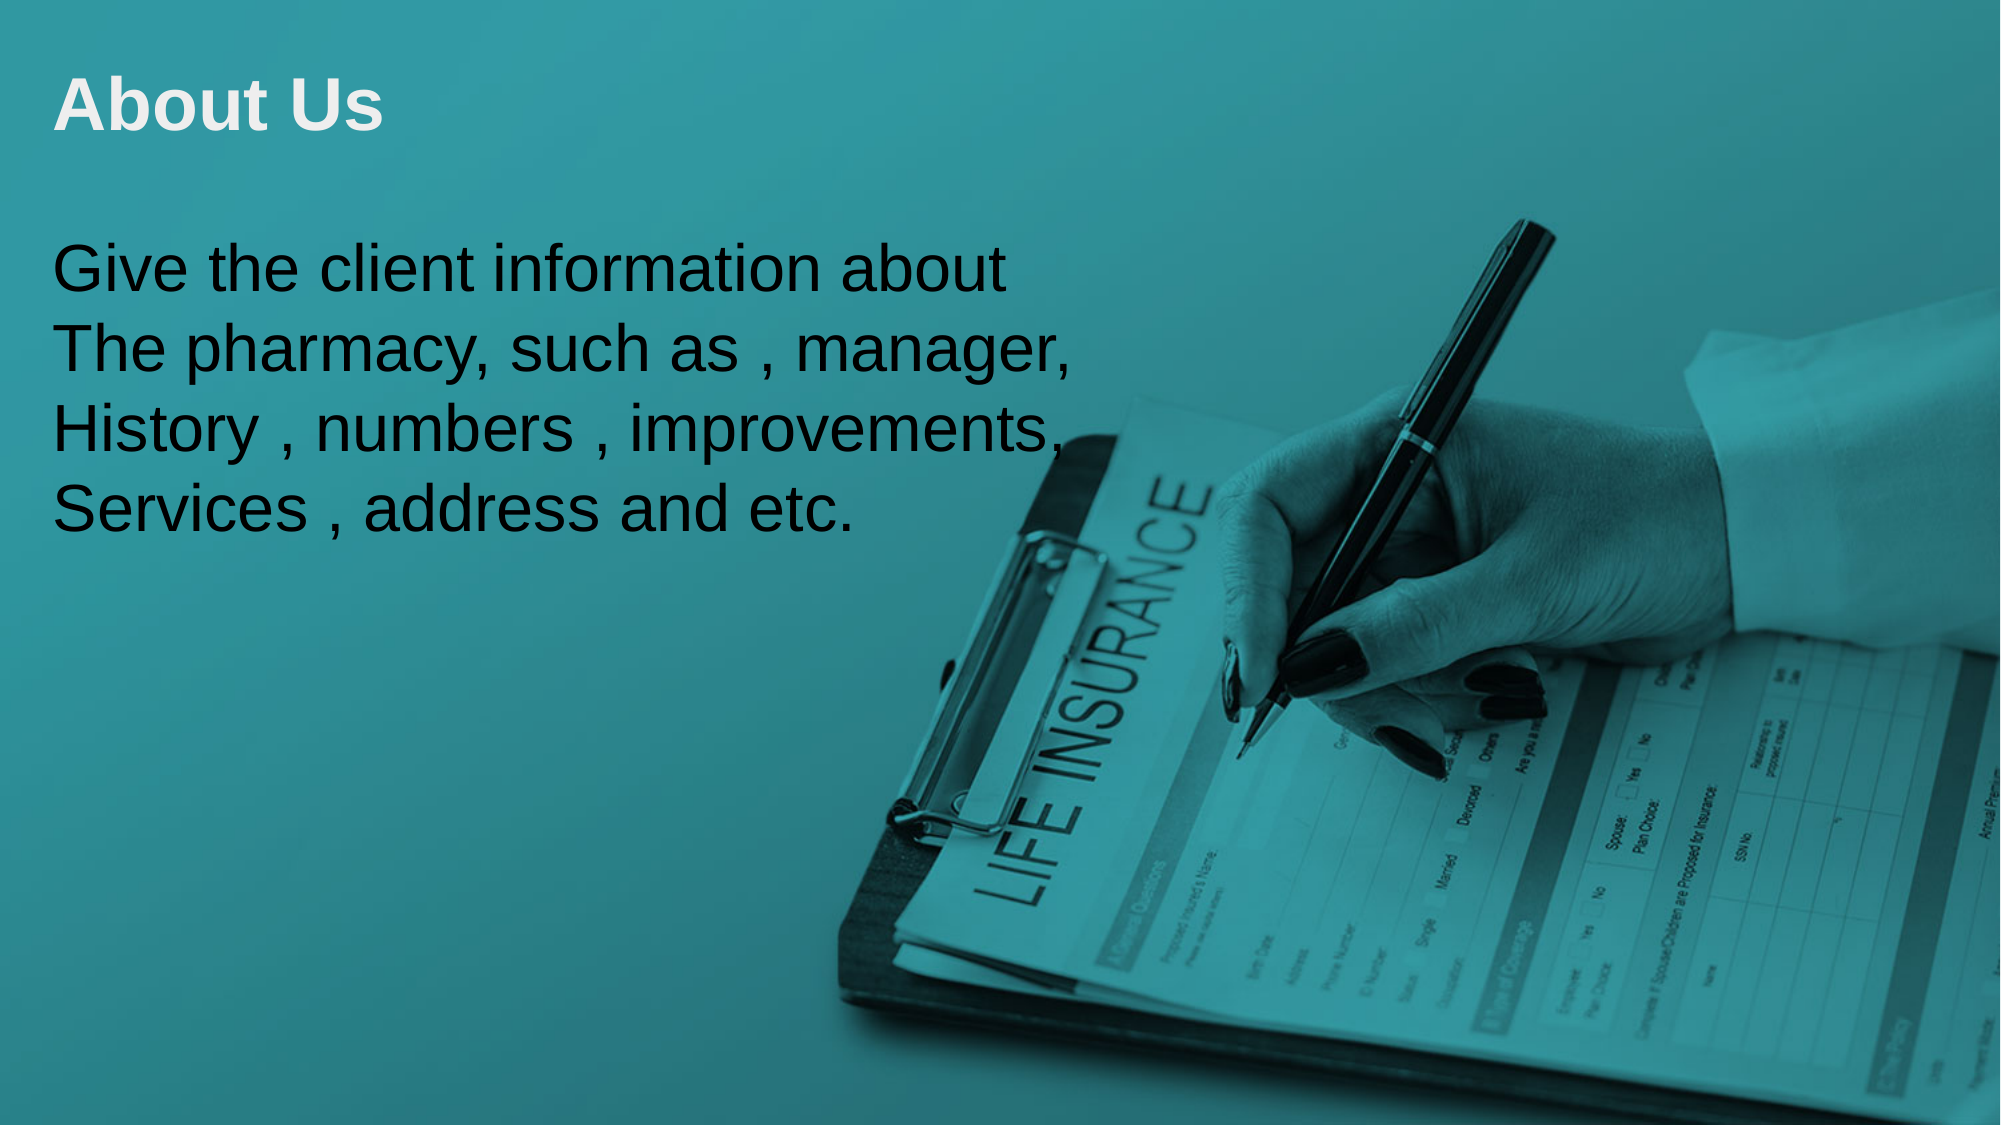

About Us

Give the client information about
The pharmacy, such as , manager,
History , numbers , improvements,
Services , address and etc.